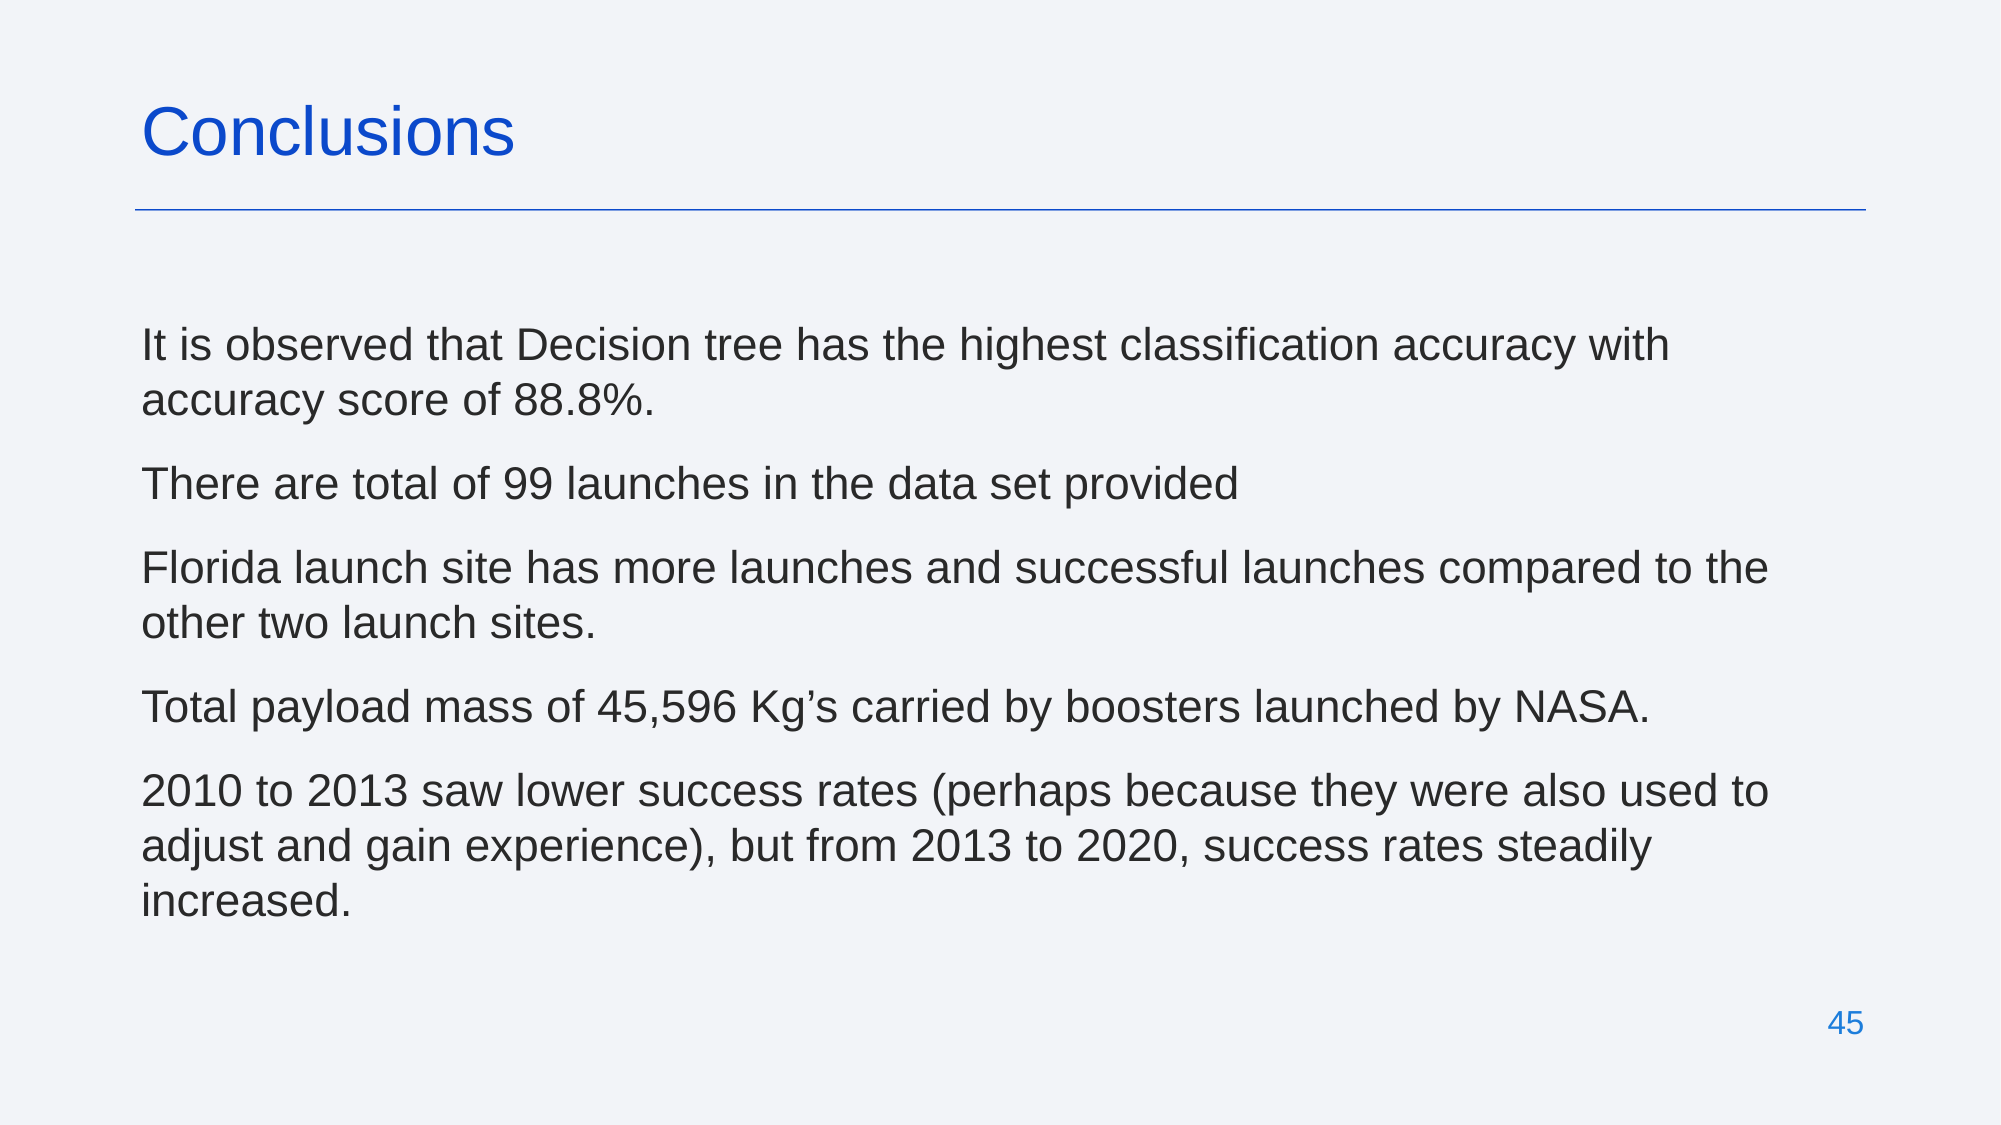

Conclusions
It is observed that Decision tree has the highest classification accuracy with accuracy score of 88.8%.
There are total of 99 launches in the data set provided
Florida launch site has more launches and successful launches compared to the other two launch sites.
Total payload mass of 45,596 Kg’s carried by boosters launched by NASA.
2010 to 2013 saw lower success rates (perhaps because they were also used to adjust and gain experience), but from 2013 to 2020, success rates steadily increased.
45